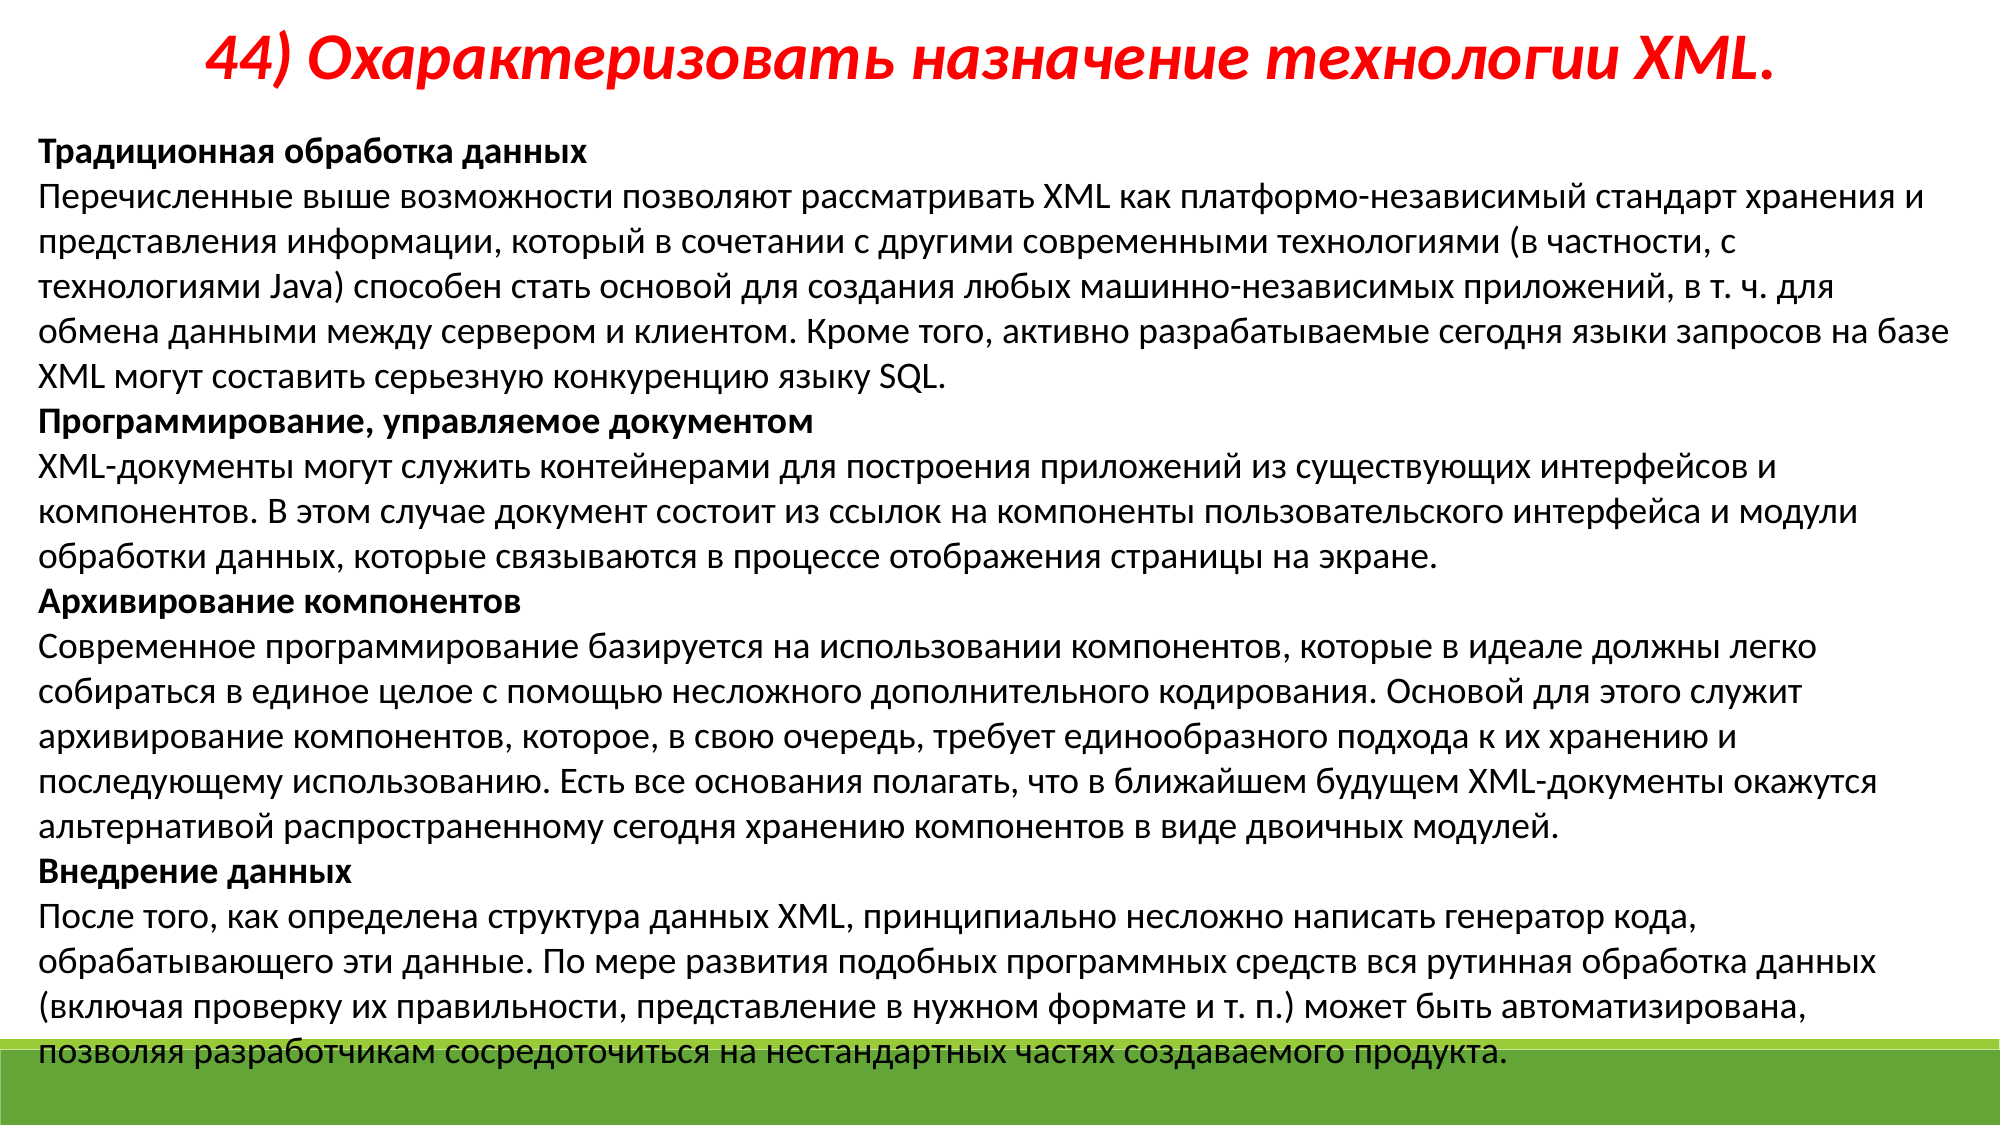

44) Охарактеризовать назначение технологии XML.
Традиционная обработка данных
Перечисленные выше возможности позволяют рассматривать XML как платформо-независимый стандарт хранения и представления информации, который в сочетании с другими современными технологиями (в частности, с технологиями Java) способен стать основой для создания любых машинно-независимых приложений, в т. ч. для обмена данными между сервером и клиентом. Кроме того, активно разрабатываемые сегодня языки запросов на базе XML могут составить серьезную конкуренцию языку SQL.
Программирование, управляемое документом
XML-документы могут служить контейнерами для построения приложений из существующих интерфейсов и компонентов. В этом случае документ состоит из ссылок на компоненты пользовательского интерфейса и модули обработки данных, которые связываются в процессе отображения страницы на экране.
Архивирование компонентов
Современное программирование базируется на использовании компонентов, которые в идеале должны легко собираться в единое целое с помощью несложного дополнительного кодирования. Основой для этого служит архивирование компонентов, которое, в свою очередь, требует единообразного подхода к их хранению и последующему использованию. Есть все основания полагать, что в ближайшем будущем XML-документы окажутся альтернативой распространенному сегодня хранению компонентов в виде двоичных модулей.
Внедрение данных
После того, как определена структура данных XML, принципиально несложно написать генератор кода, обрабатывающего эти данные. По мере развития подобных программных средств вся рутинная обработка данных (включая проверку их правильности, представление в нужном формате и т. п.) может быть автоматизирована, позволяя разработчикам сосредоточиться на нестандартных частях создаваемого продукта.